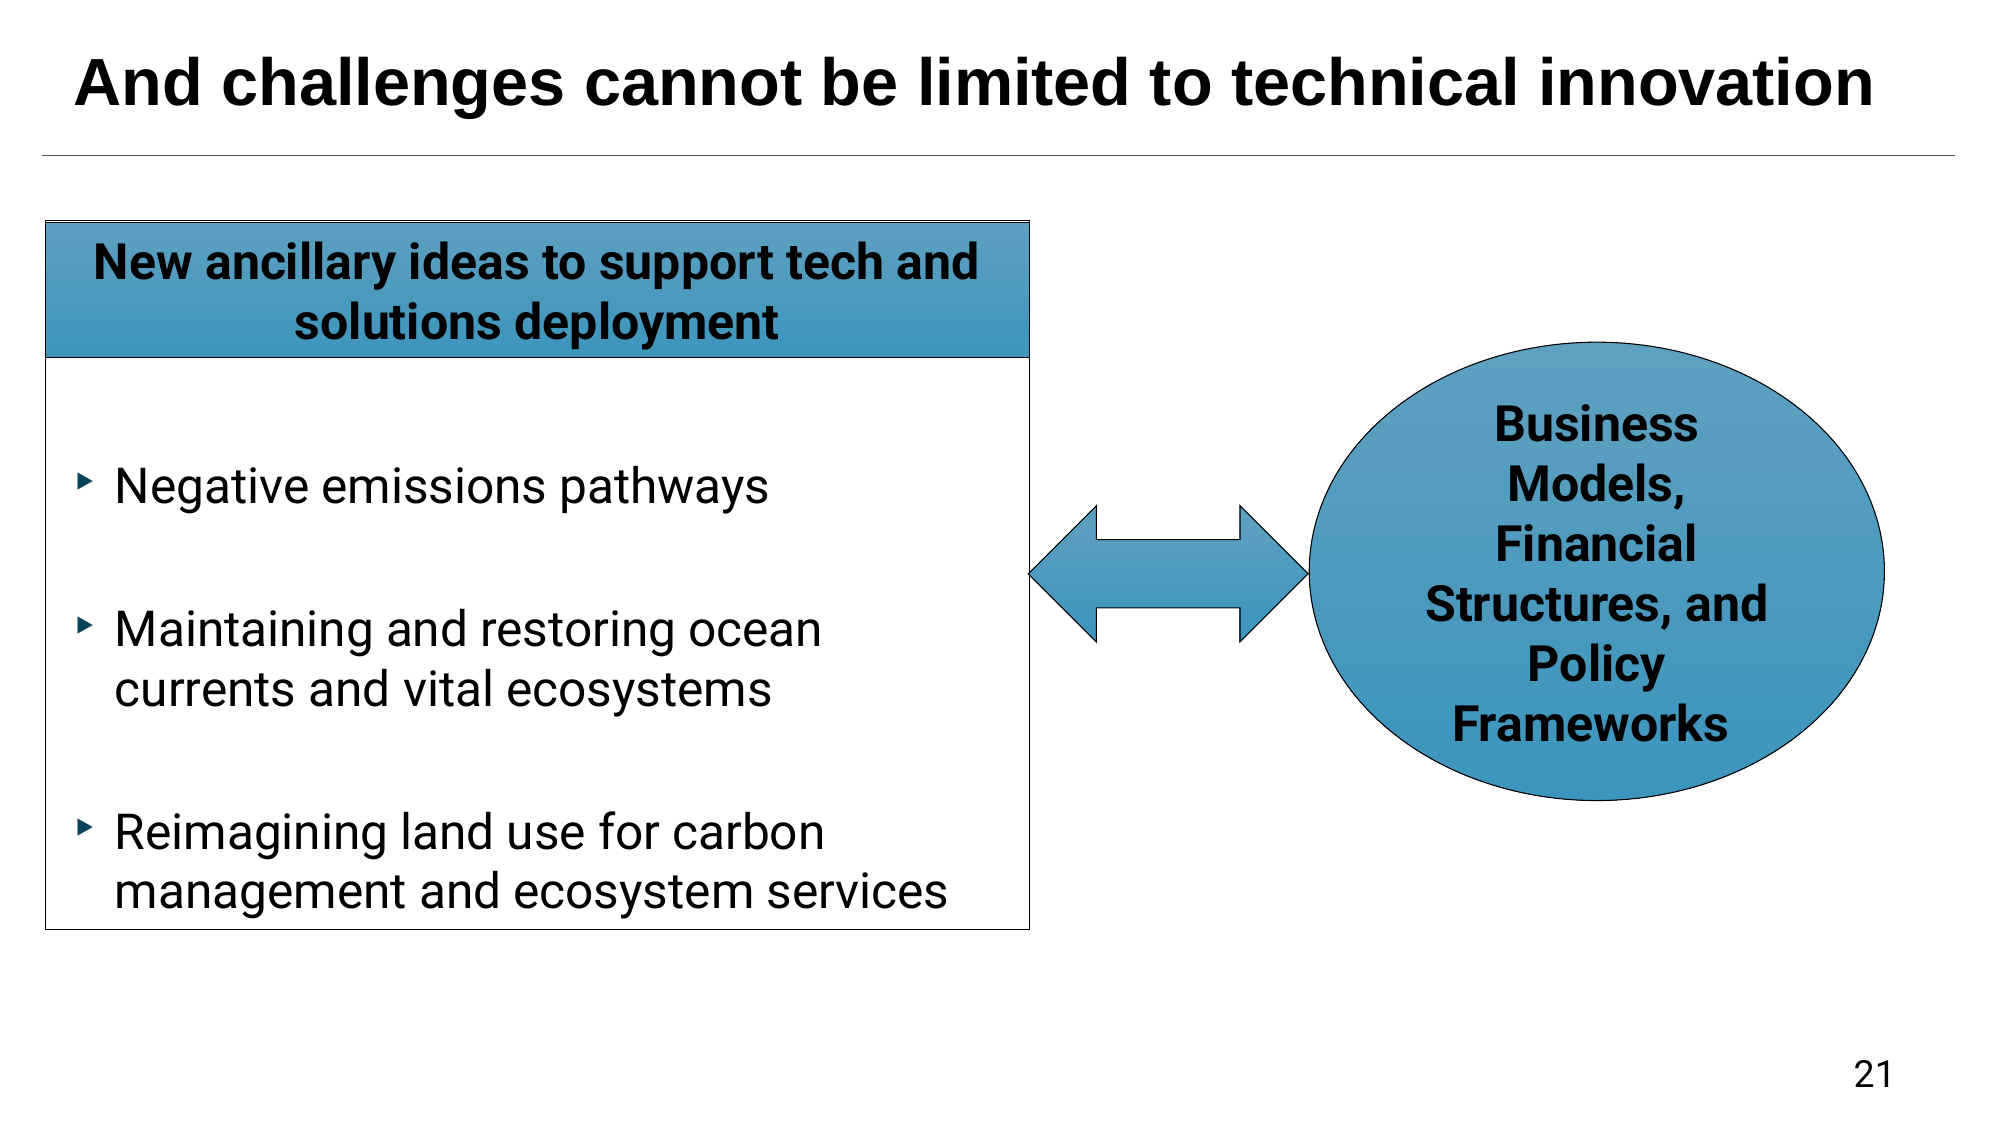

# And challenges cannot be limited to technical innovation

New ancillary ideas to support tech and solutions deployment
Business Models, Financial Structures, and Policy Frameworks

Negative emissions pathways

Maintaining and restoring ocean currents and vital ecosystems

Reimagining land use for carbon management and ecosystem services

21